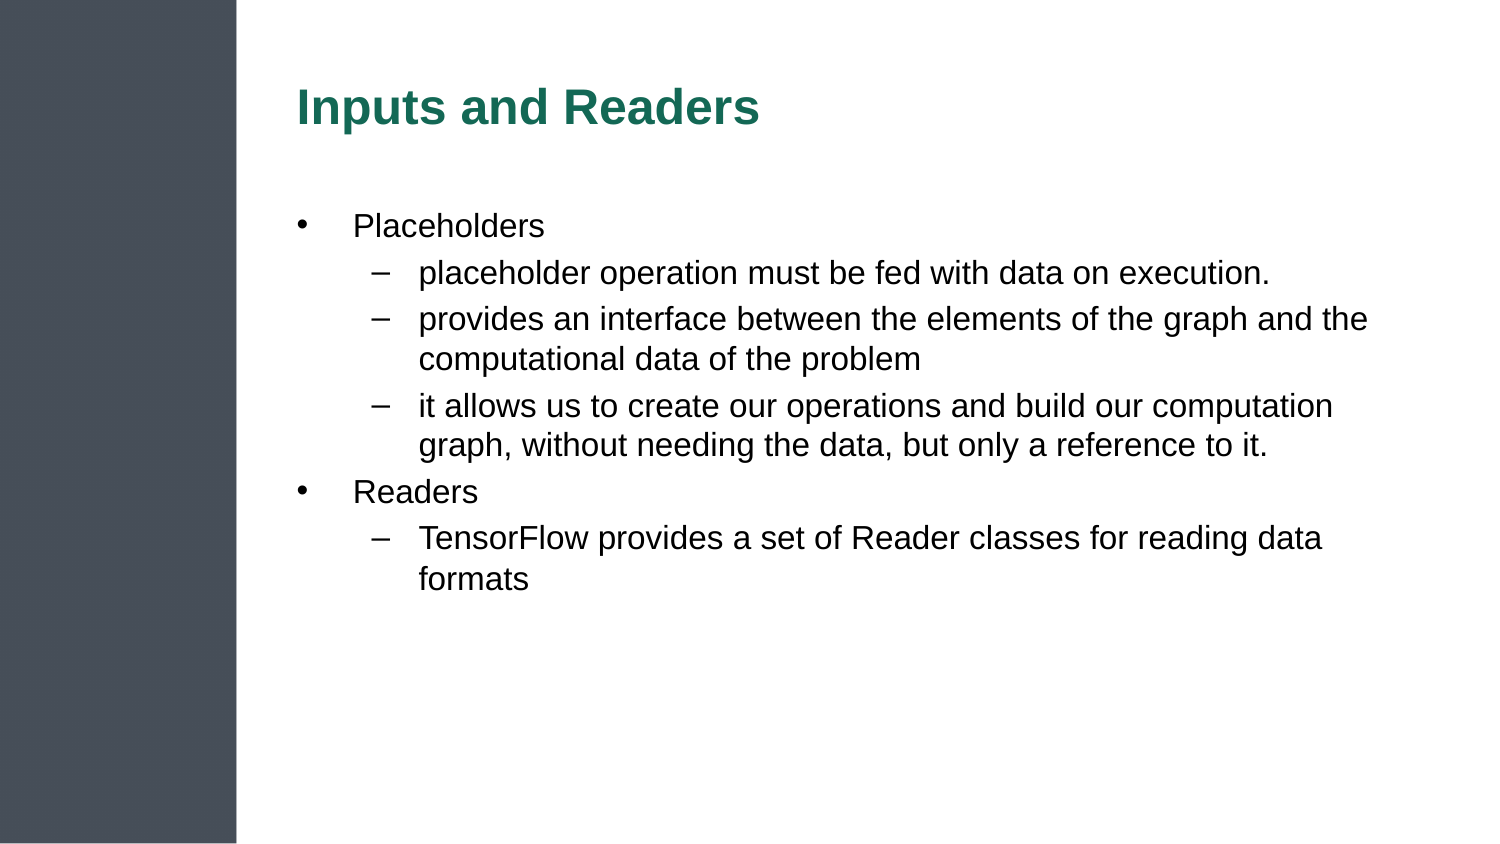

# Inputs and Readers
Placeholders
placeholder operation must be fed with data on execution.
provides an interface between the elements of the graph and the computational data of the problem
it allows us to create our operations and build our computation graph, without needing the data, but only a reference to it.
Readers
TensorFlow provides a set of Reader classes for reading data formats